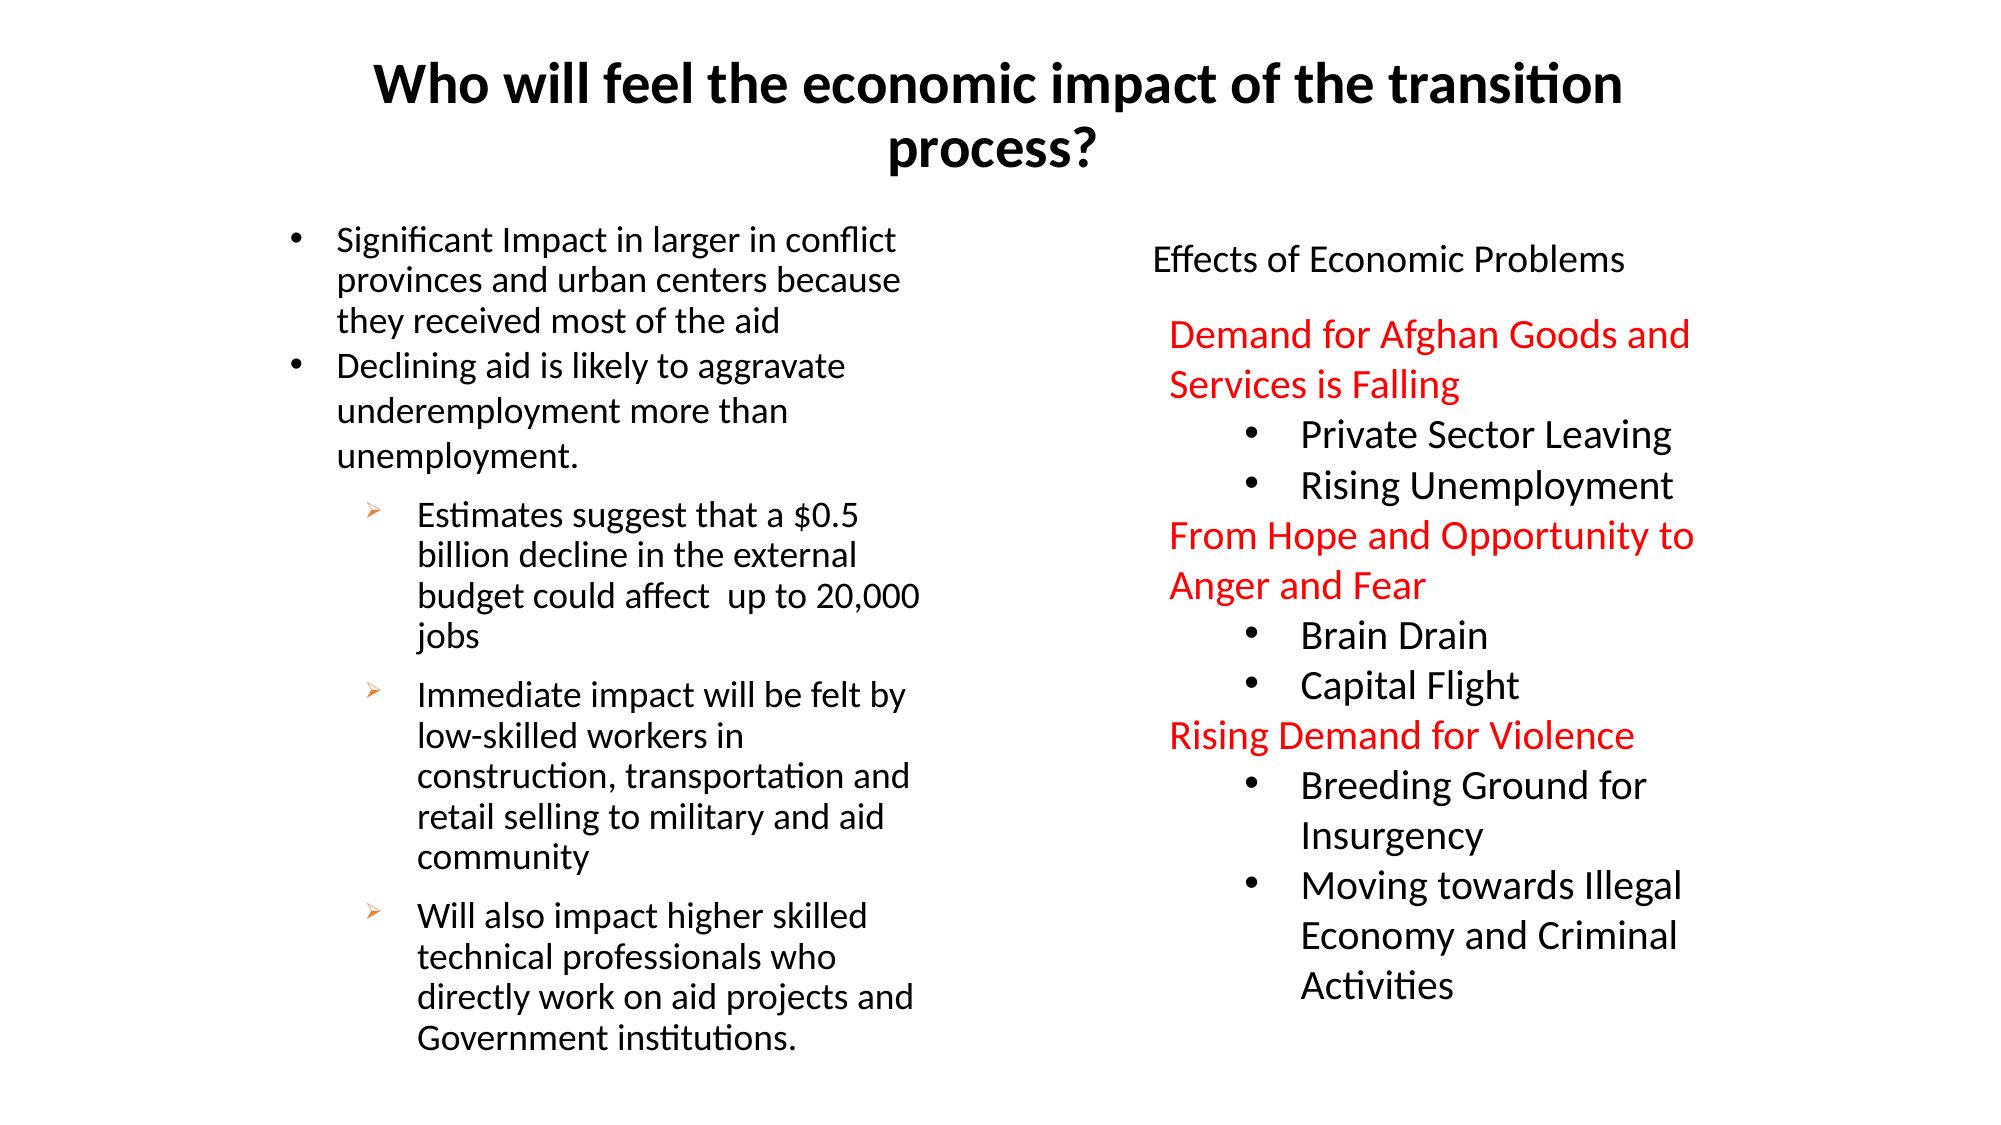

# Who will feel the economic impact of the transition process?
Significant Impact in larger in conflict provinces and urban centers because they received most of the aid
Declining aid is likely to aggravate underemployment more than unemployment.
Estimates suggest that a $0.5 billion decline in the external budget could affect  up to 20,000 jobs
Immediate impact will be felt by low-skilled workers in construction, transportation and retail selling to military and aid community
Will also impact higher skilled technical professionals who directly work on aid projects and Government institutions.
Effects of Economic Problems
Demand for Afghan Goods and Services is Falling
Private Sector Leaving
Rising Unemployment
From Hope and Opportunity to Anger and Fear
Brain Drain
Capital Flight
Rising Demand for Violence
Breeding Ground for Insurgency
Moving towards Illegal Economy and Criminal Activities
22